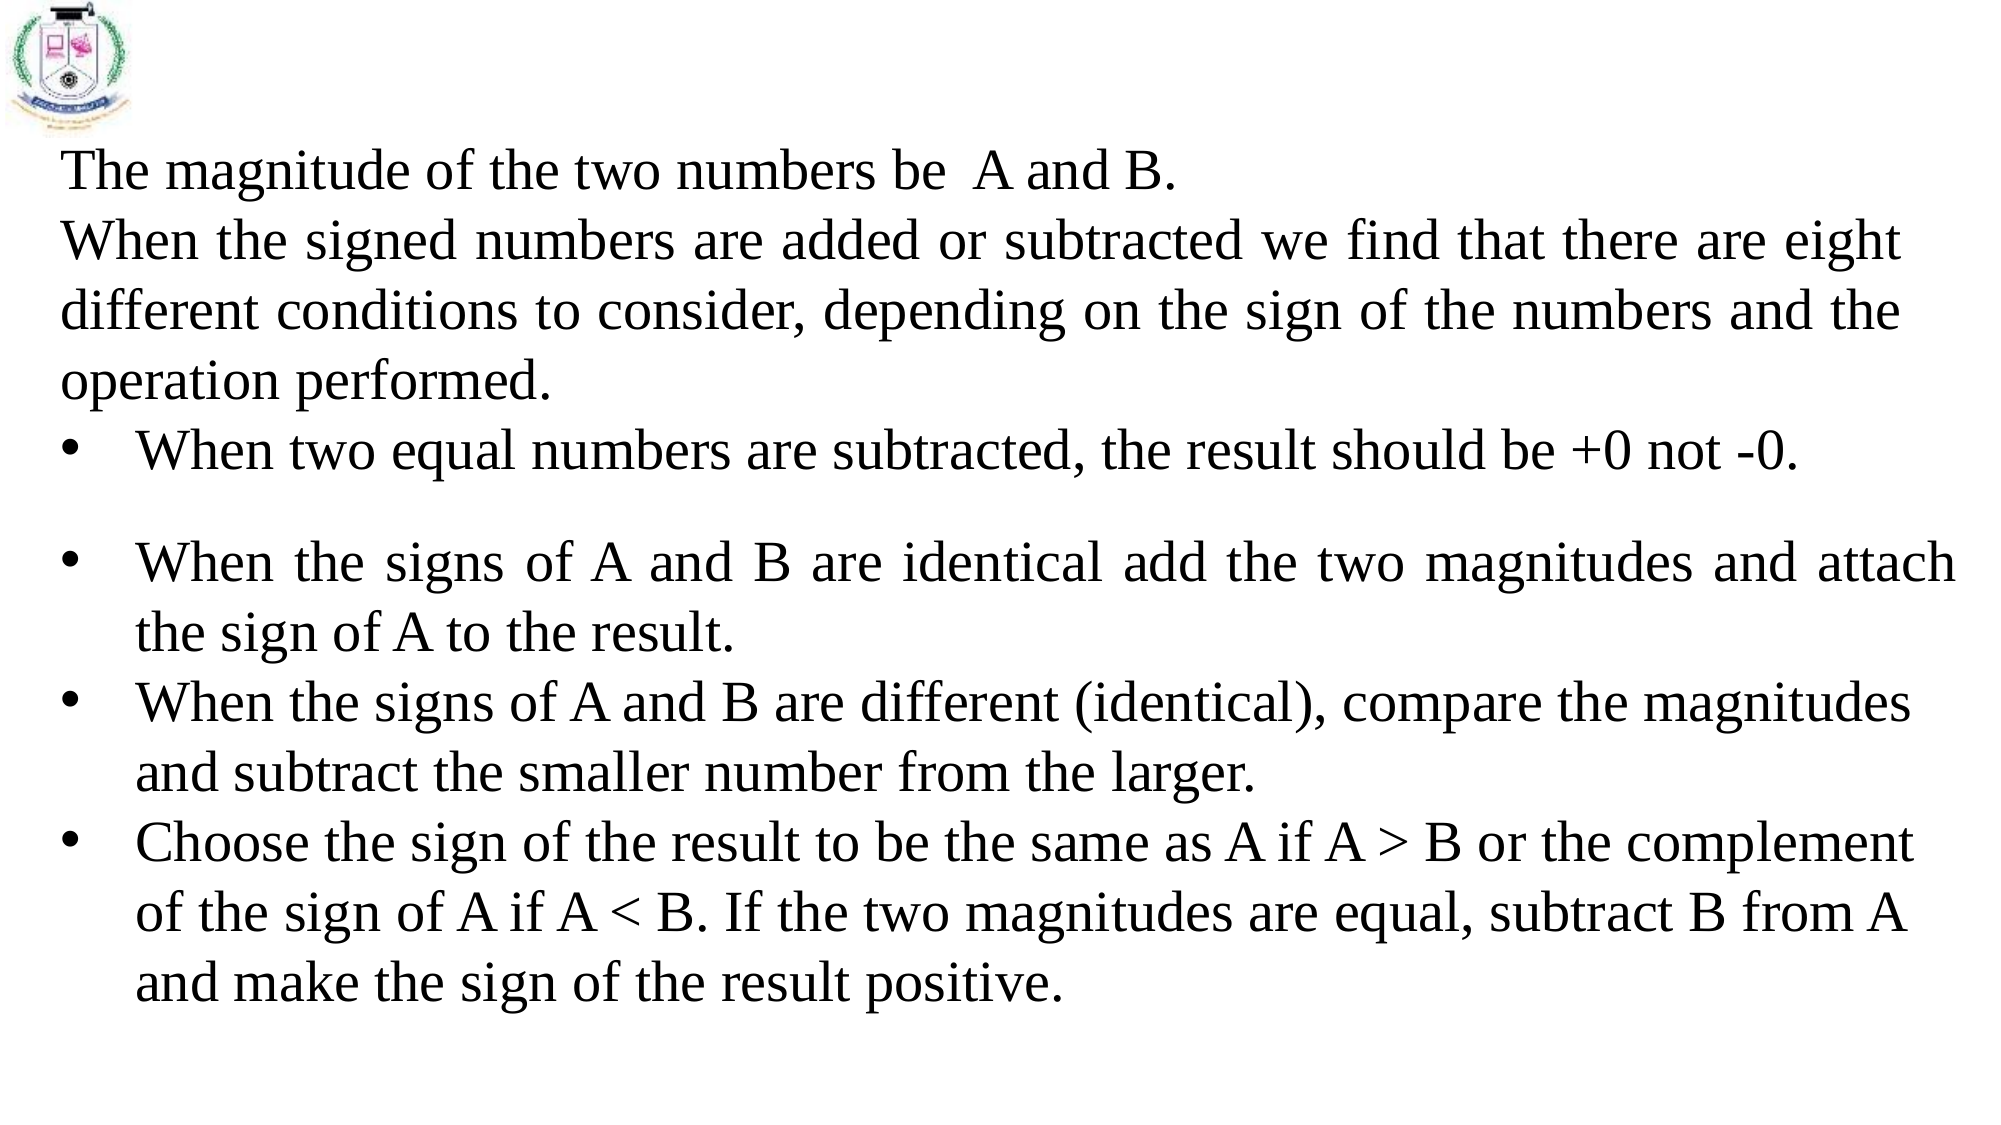

The magnitude of the two numbers be  A and B.
When the signed numbers are added or subtracted we find that there are eight different conditions to consider, depending on the sign of the numbers and the operation performed.
When two equal numbers are subtracted, the result should be +0 not -0.
When the signs of A and B are identical add the two magnitudes and attach the sign of A to the result.
When the signs of A and B are different (identical), compare the magnitudes and subtract the smaller number from the larger.
Choose the sign of the result to be the same as A if A > B or the complement of the sign of A if A < B. If the two magnitudes are equal, subtract B from A and make the sign of the result positive.